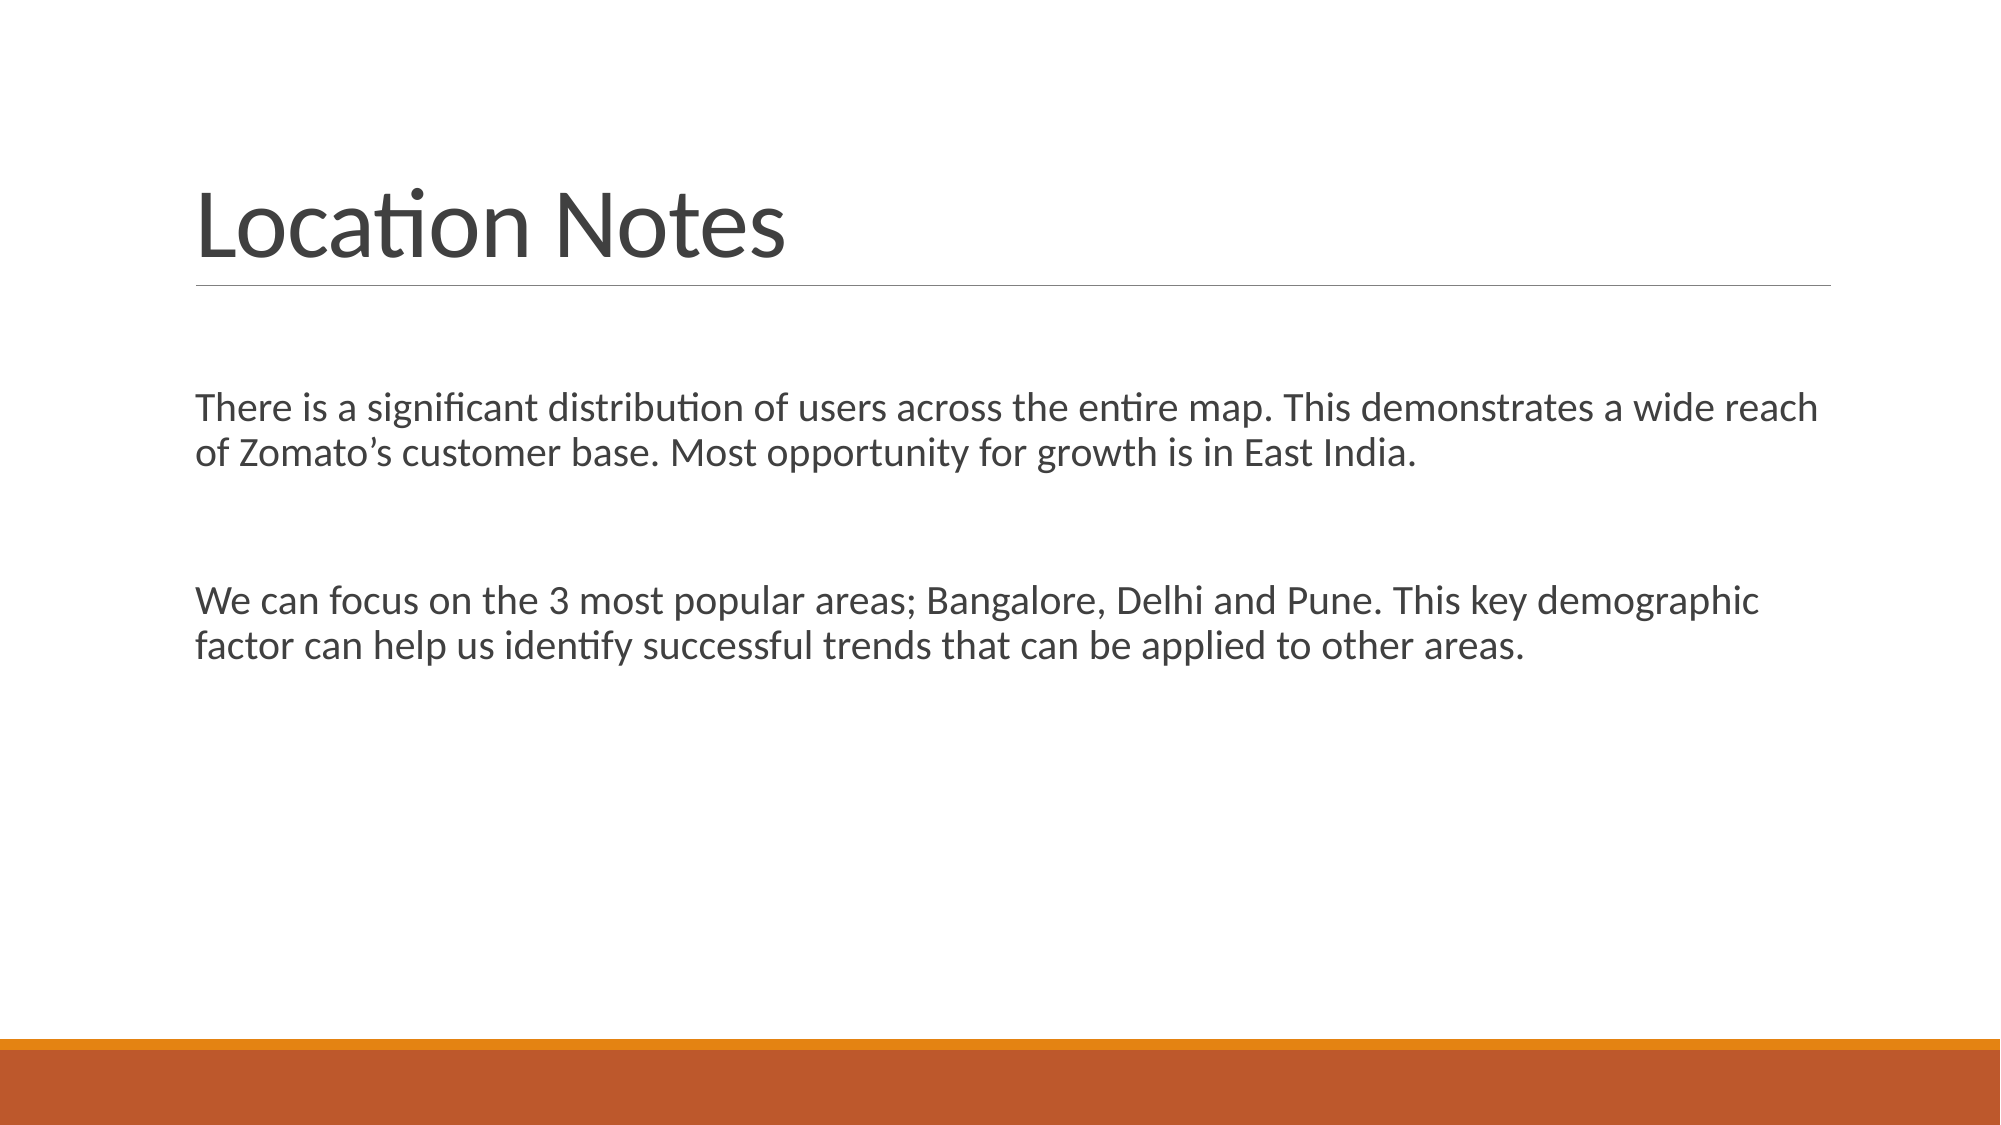

# Location Notes
There is a significant distribution of users across the entire map. This demonstrates a wide reach of Zomato’s customer base. Most opportunity for growth is in East India.

We can focus on the 3 most popular areas; Bangalore, Delhi and Pune. This key demographic factor can help us identify successful trends that can be applied to other areas.